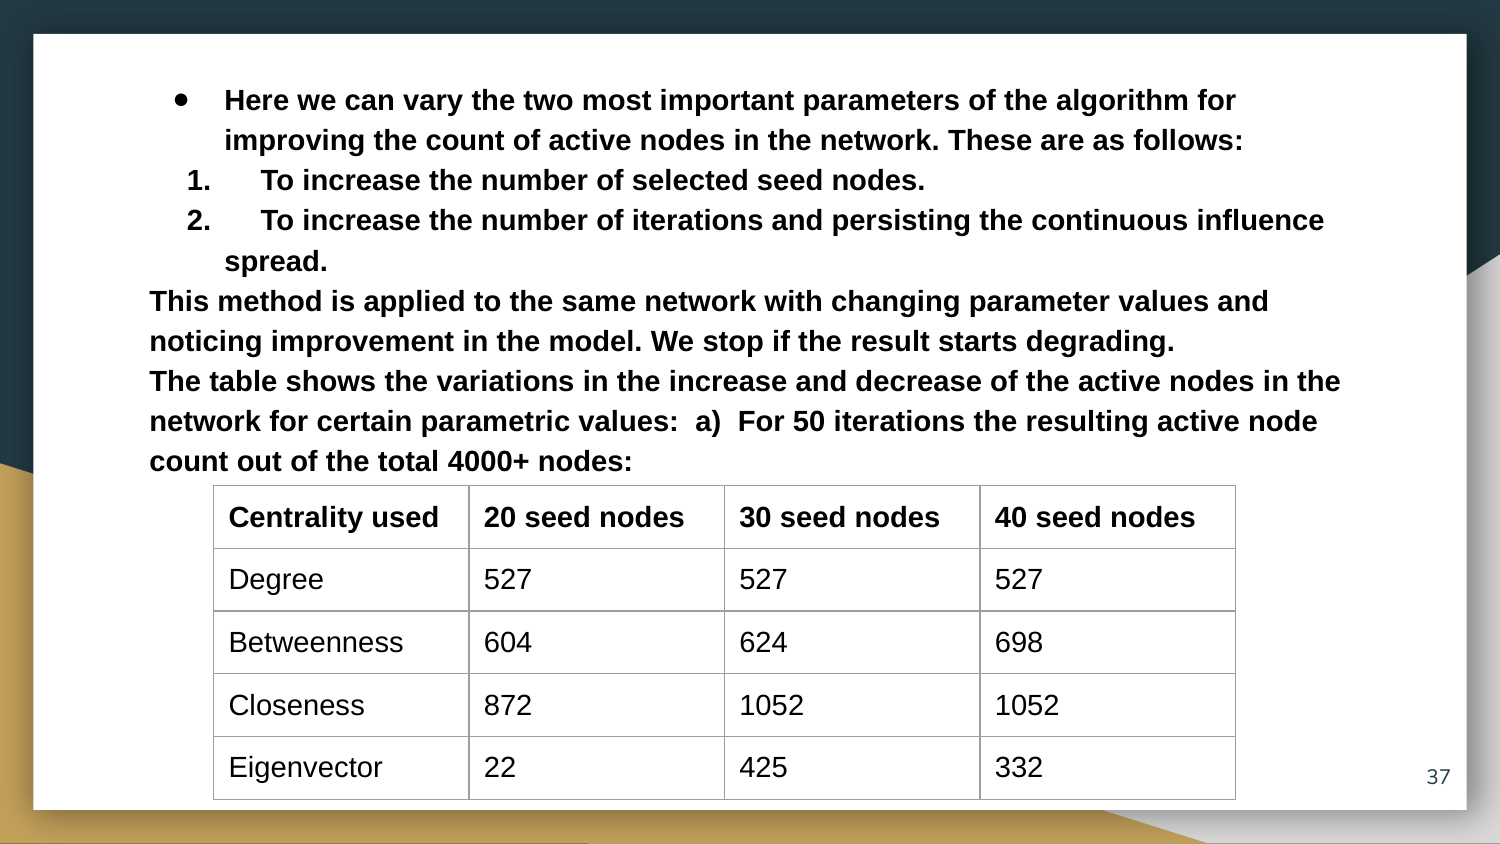

Here we can vary the two most important parameters of the algorithm for improving the count of active nodes in the network. These are as follows:
1.      To increase the number of selected seed nodes.
2.      To increase the number of iterations and persisting the continuous influence spread.
This method is applied to the same network with changing parameter values and noticing improvement in the model. We stop if the result starts degrading.
The table shows the variations in the increase and decrease of the active nodes in the network for certain parametric values:  a)  For 50 iterations the resulting active node count out of the total 4000+ nodes:

| Centrality used | 20 seed nodes | 30 seed nodes | 40 seed nodes |
| --- | --- | --- | --- |
| Degree | 527 | 527 | 527 |
| Betweenness | 604 | 624 | 698 |
| Closeness | 872 | 1052 | 1052 |
| Eigenvector | 22 | 425 | 332 |
37